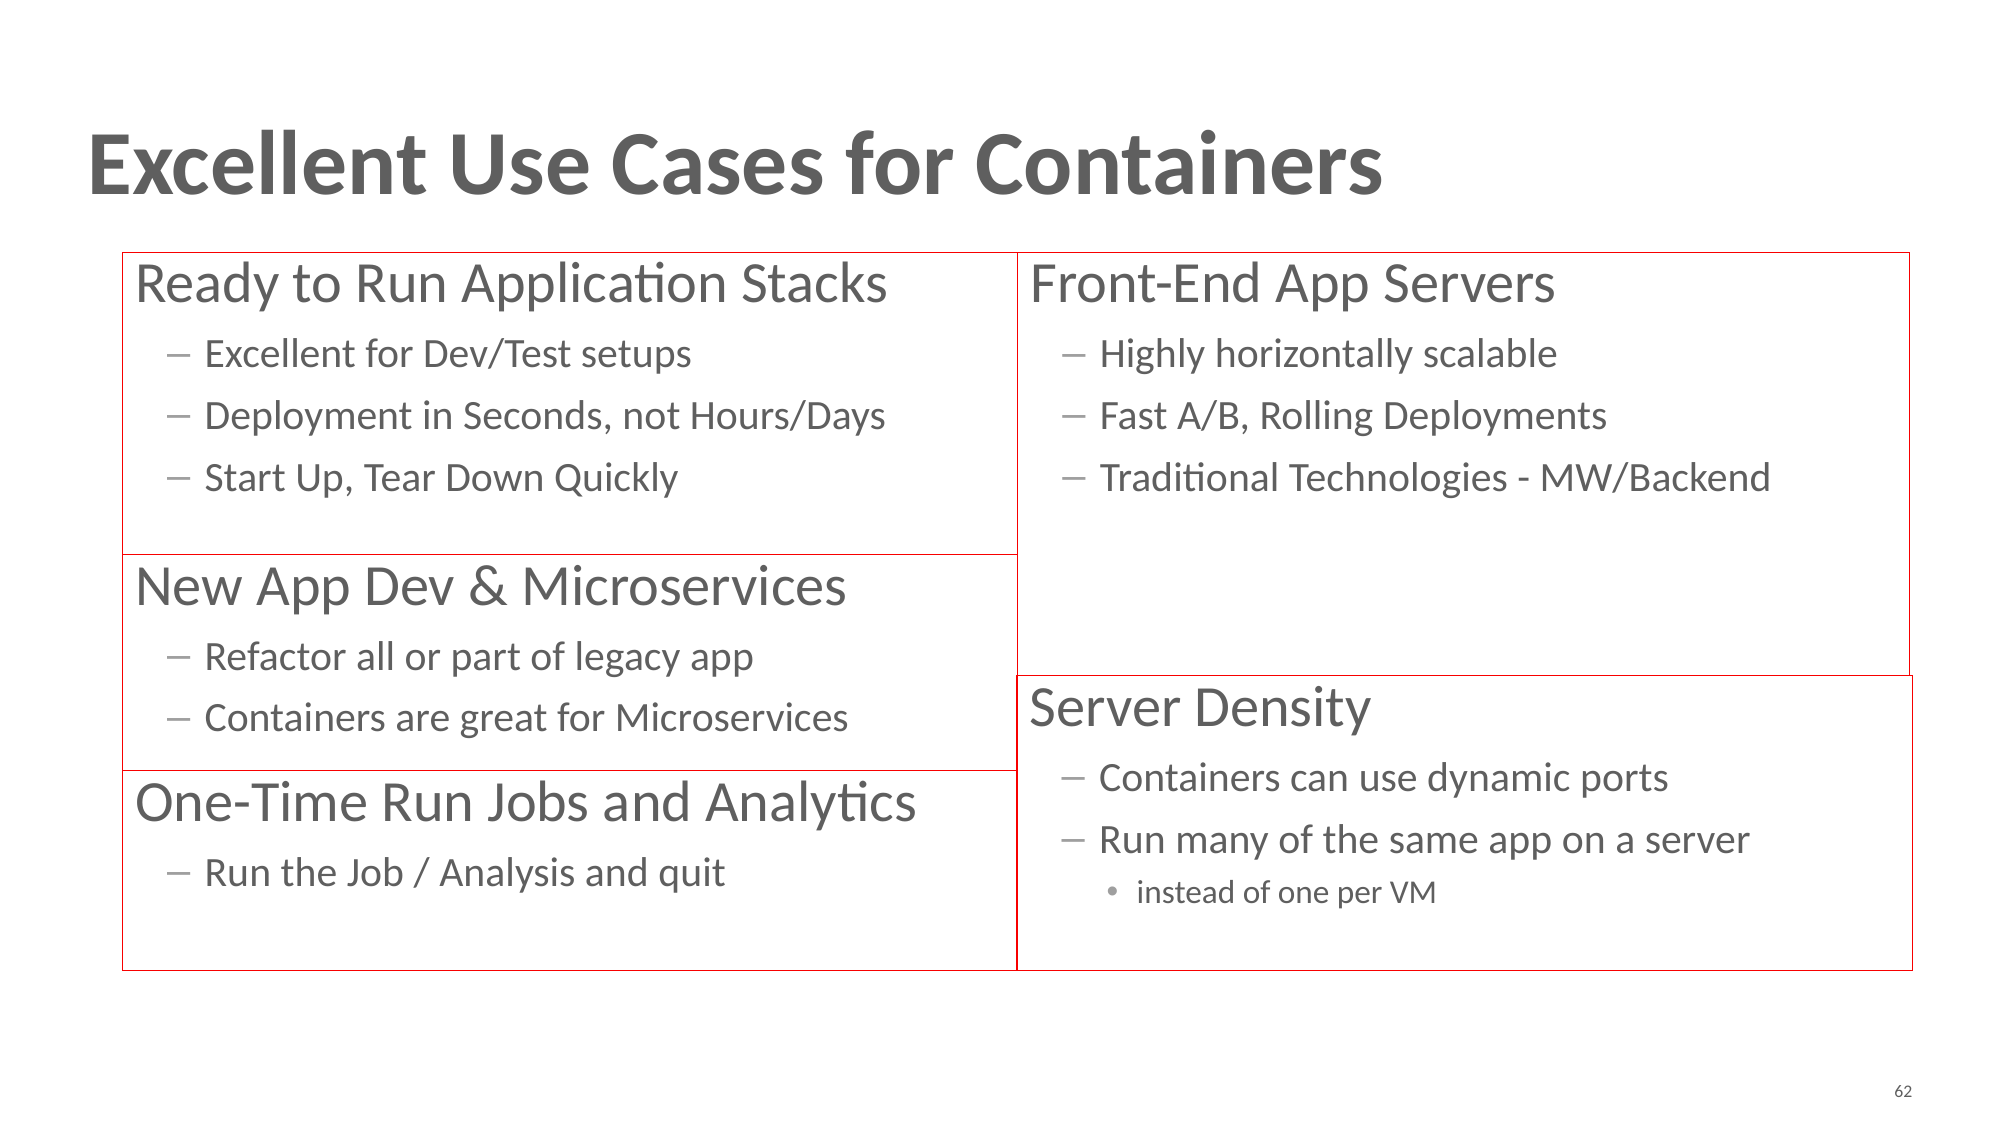

# Excellent Use Cases for Containers
 Ready to Run Application Stacks
Excellent for Dev/Test setups
Deployment in Seconds, not Hours/Days
Start Up, Tear Down Quickly
 Front-End App Servers
Highly horizontally scalable
Fast A/B, Rolling Deployments
Traditional Technologies - MW/Backend

 New App Dev & Microservices
Refactor all or part of legacy app
Containers are great for Microservices
 Server Density
Containers can use dynamic ports
Run many of the same app on a server
instead of one per VM

 One-Time Run Jobs and Analytics
Run the Job / Analysis and quit

62